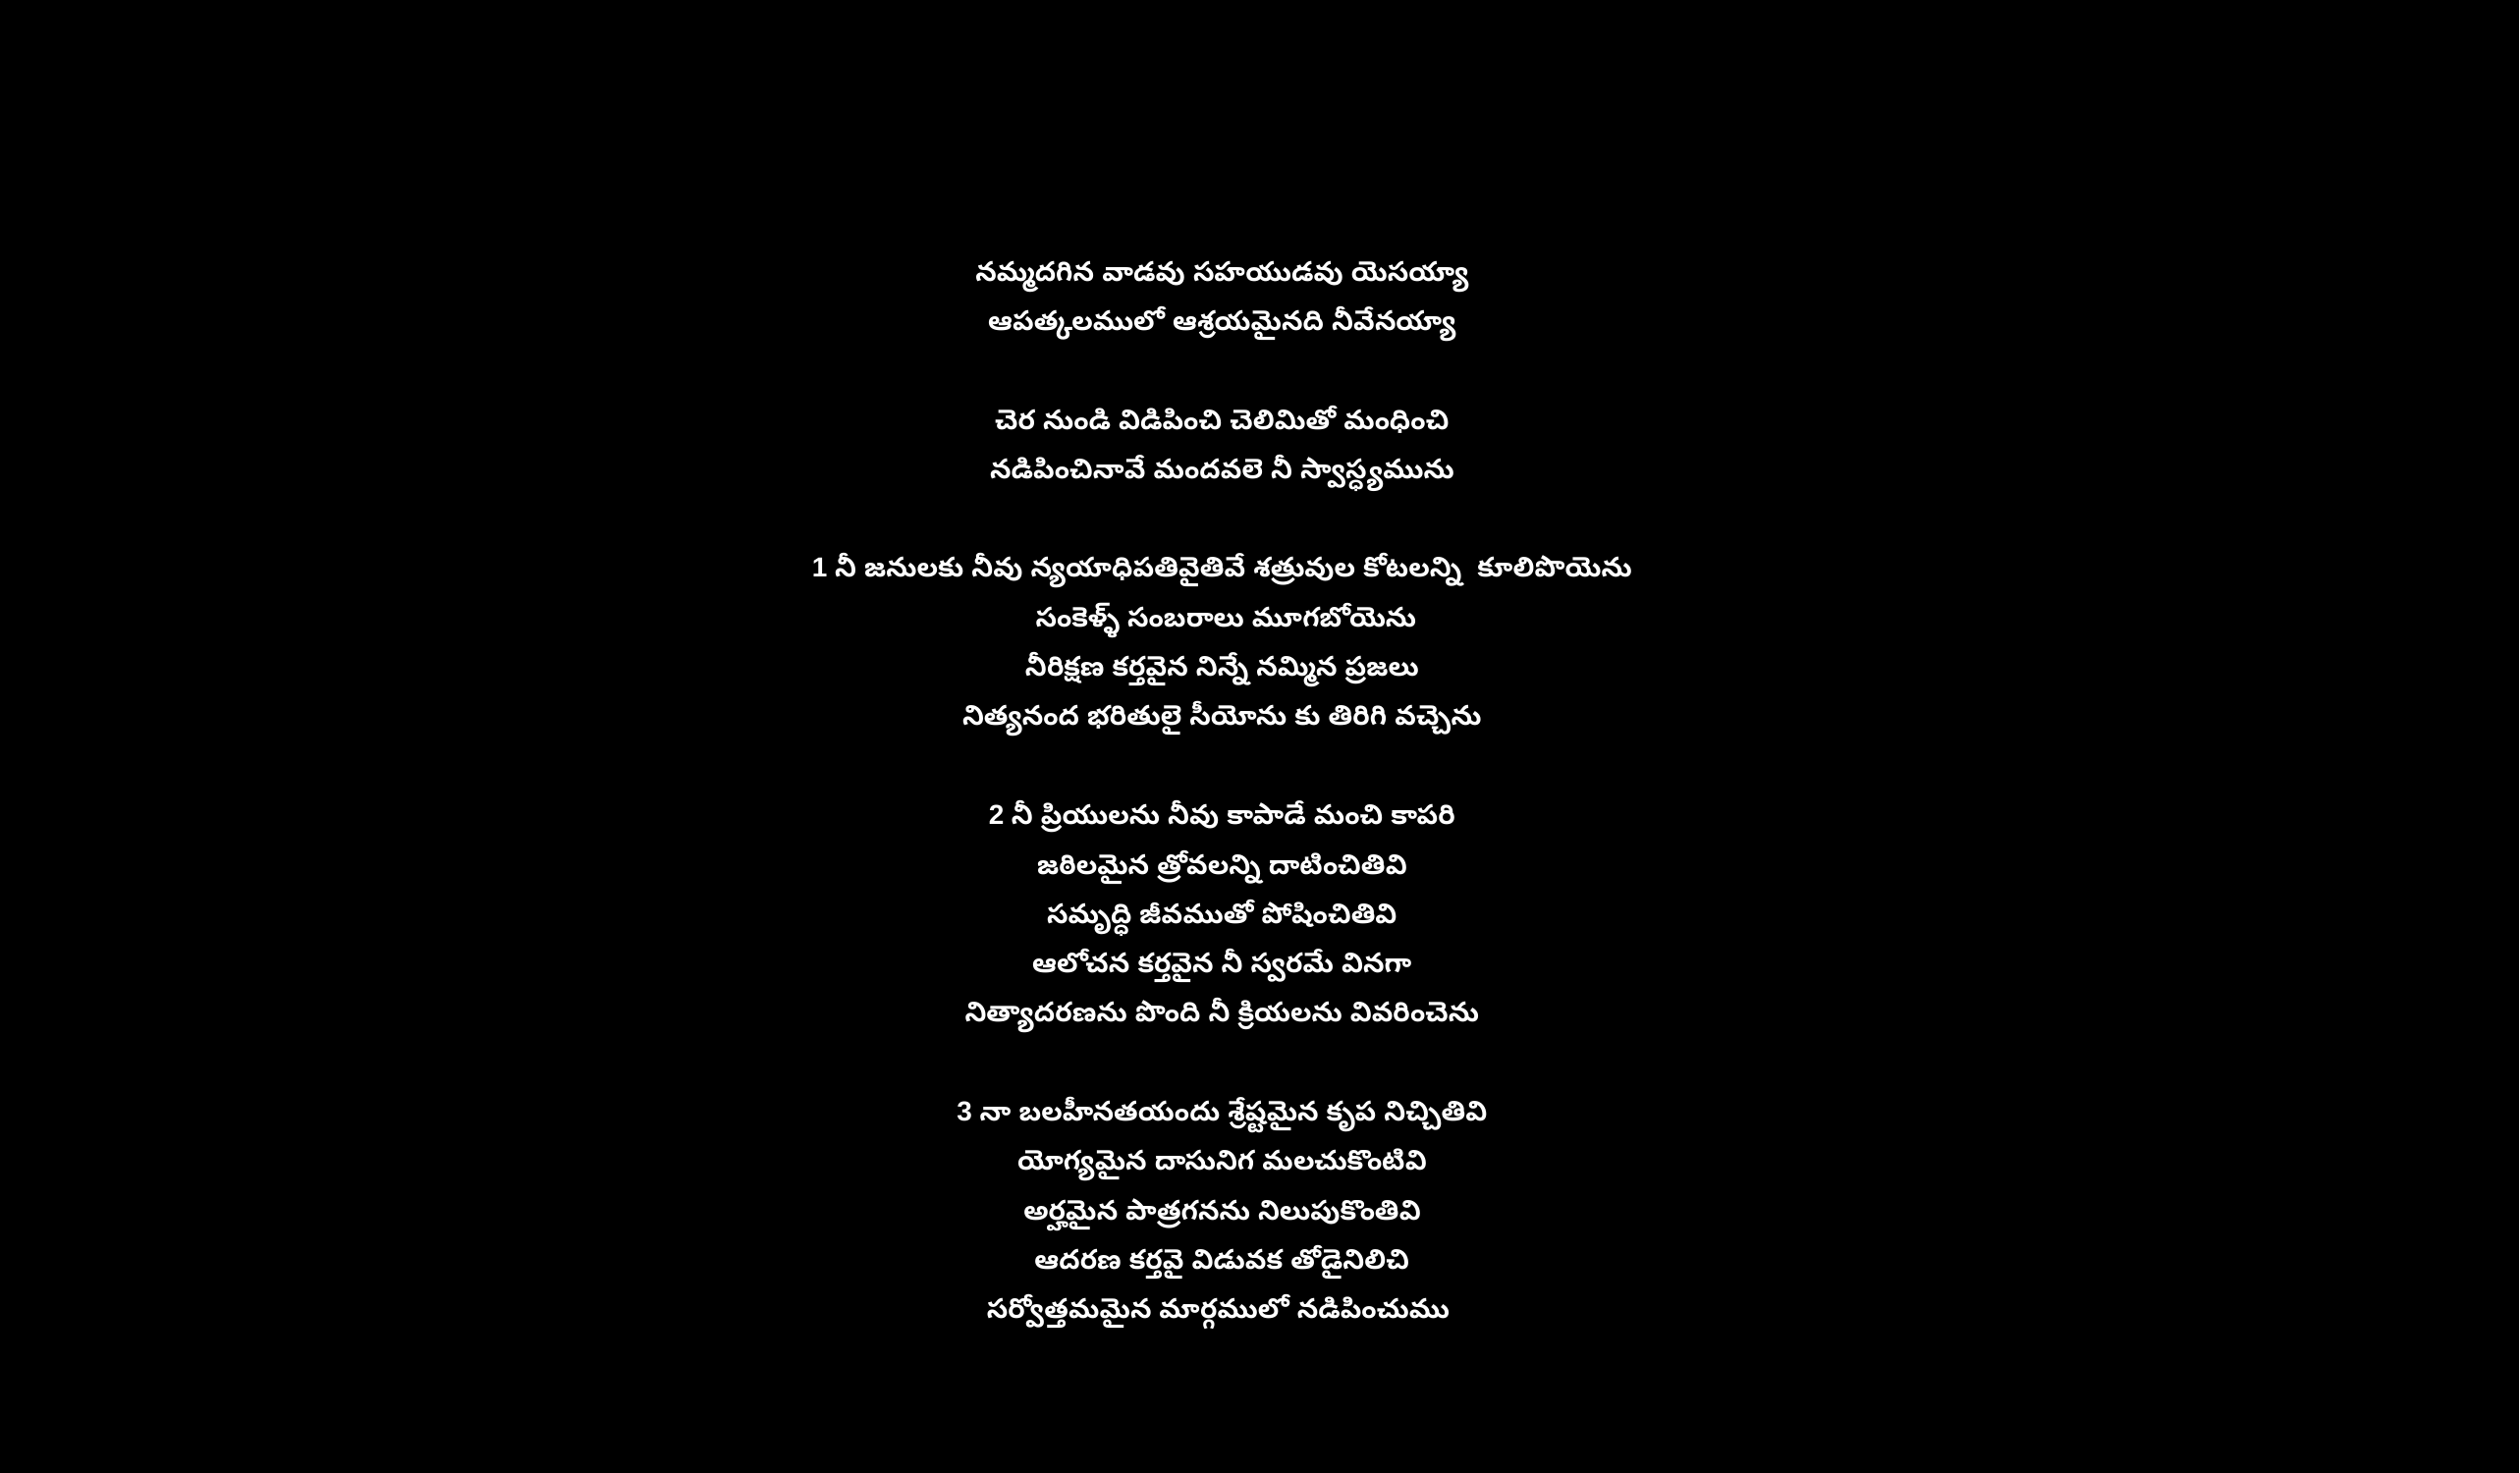

నమ్మదగిన వాడవు సహయుడవు యెసయ్యా
ఆపత్కలములో ఆశ్రయమైనది నీవేనయ్యా
చెర నుండి విడిపించి చెలిమితో మంధించి
నడిపించినావే మందవలె నీ స్వాస్ధ్యమును
1 నీ జనులకు నీవు న్యయాధిపతివైతివే శత్రువుల కోటలన్ని  కూలిపొయెను
 సంకెళ్ళ్ సంబరాలు మూగబోయెను
నీరిక్షణ కర్తవైన నిన్నే నమ్మిన ప్రజలు
నిత్యనంద భరితులై సీయోను కు తిరిగి వచ్చెను
2 నీ ప్రియులను నీవు కాపాడే మంచి కాపరి
జఠిలమైన త్రోవలన్ని దాటించితివి
సమృద్ధి జీవముతో పోషించితివి
ఆలోచన కర్తవైన నీ స్వరమే వినగా
నిత్యాదరణను పొంది నీ క్రియలను వివరించెను
3 నా బలహీనతయందు శ్రేష్టమైన కృప నిచ్చితివి
యోగ్యమైన దాసునిగ మలచుకొంటివి
అర్హమైన పాత్రగనను నిలుపుకొంతివి
ఆదరణ కర్తవై విడువక తోడైనిలిచి
సర్వోత్తమమైన మార్గములో నడిపించుము